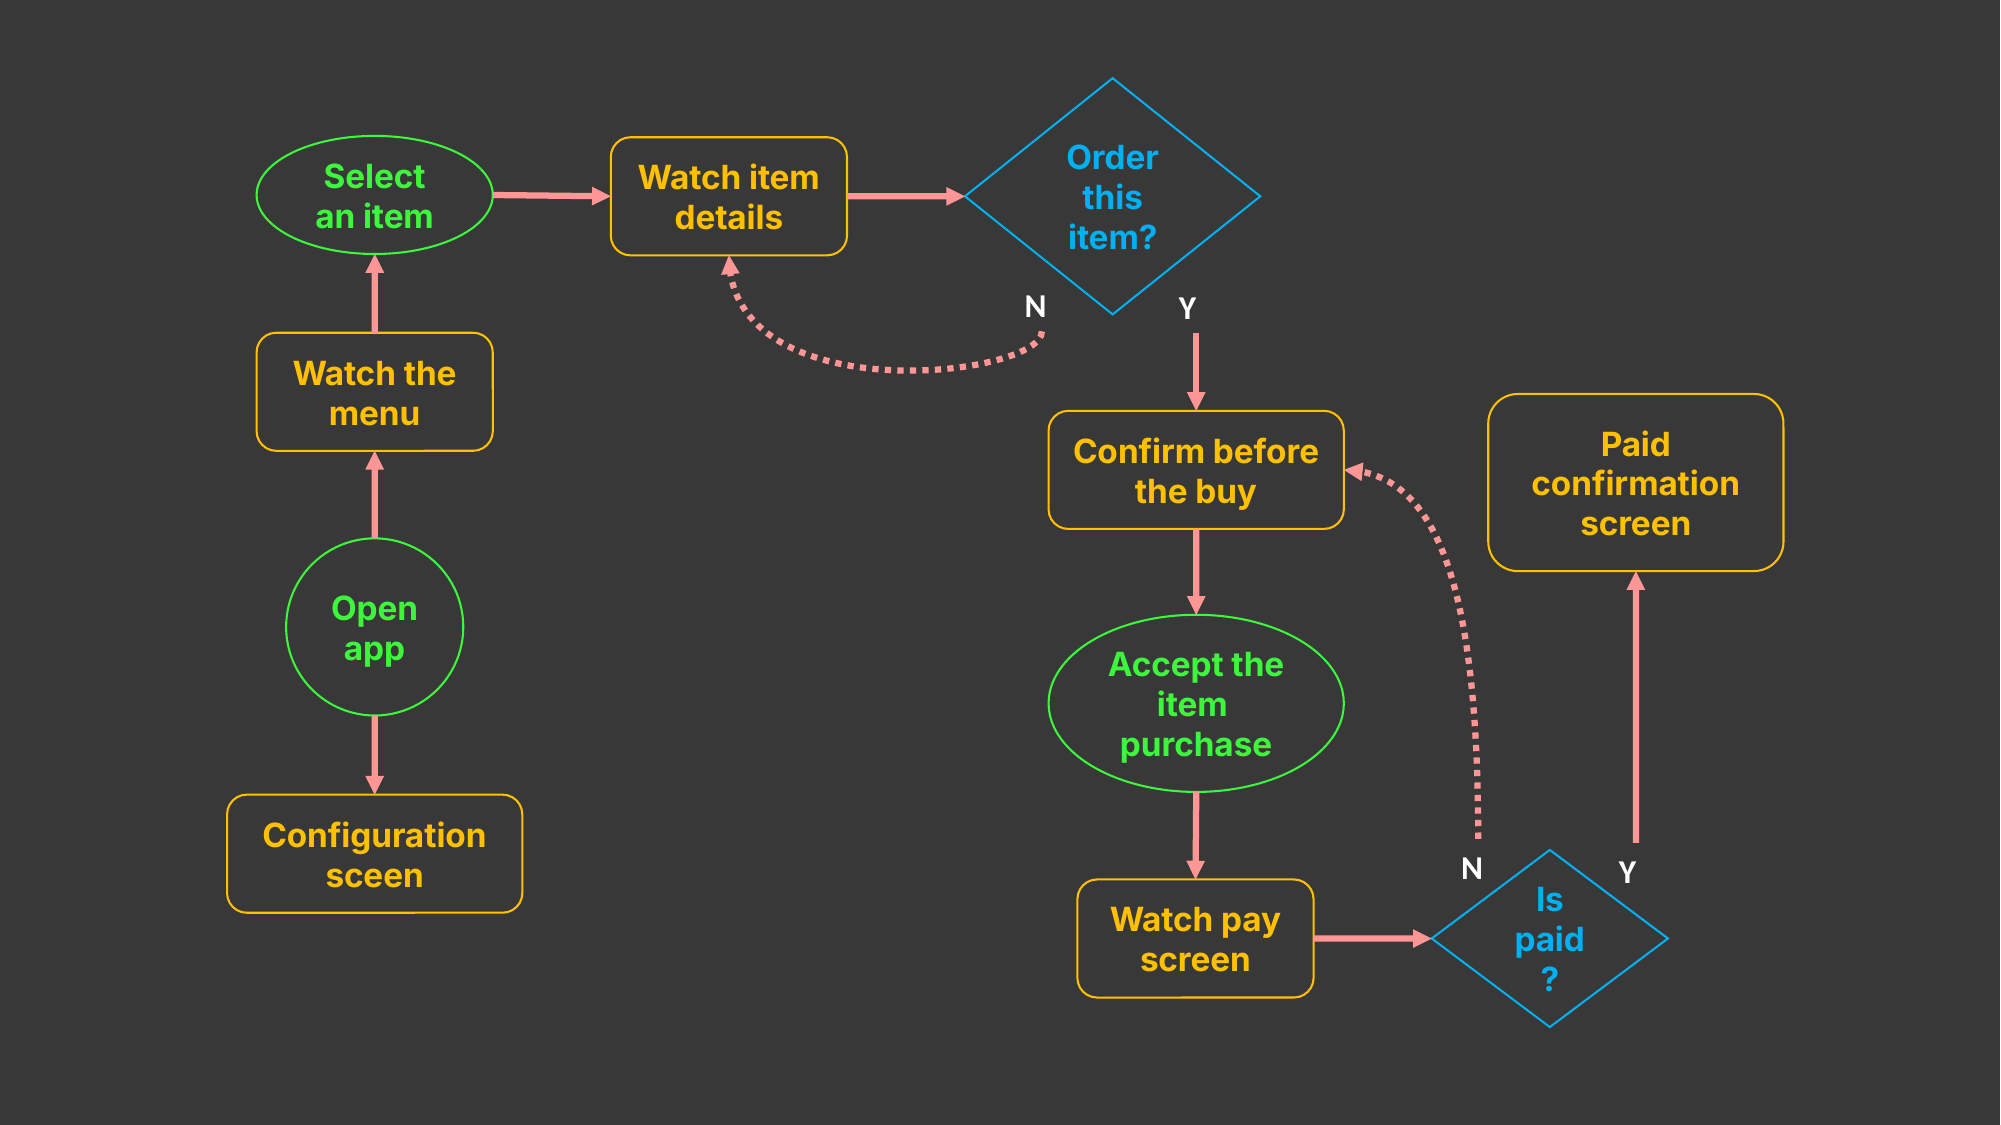

Order this item?
Select an item
Watch item details
N
Y
Watch the menu
Paid confirmation screen
Confirm before the buy
Open app
Accept the item  purchase
Configuration sceen
N
Y
Is paid?
Watch pay screen